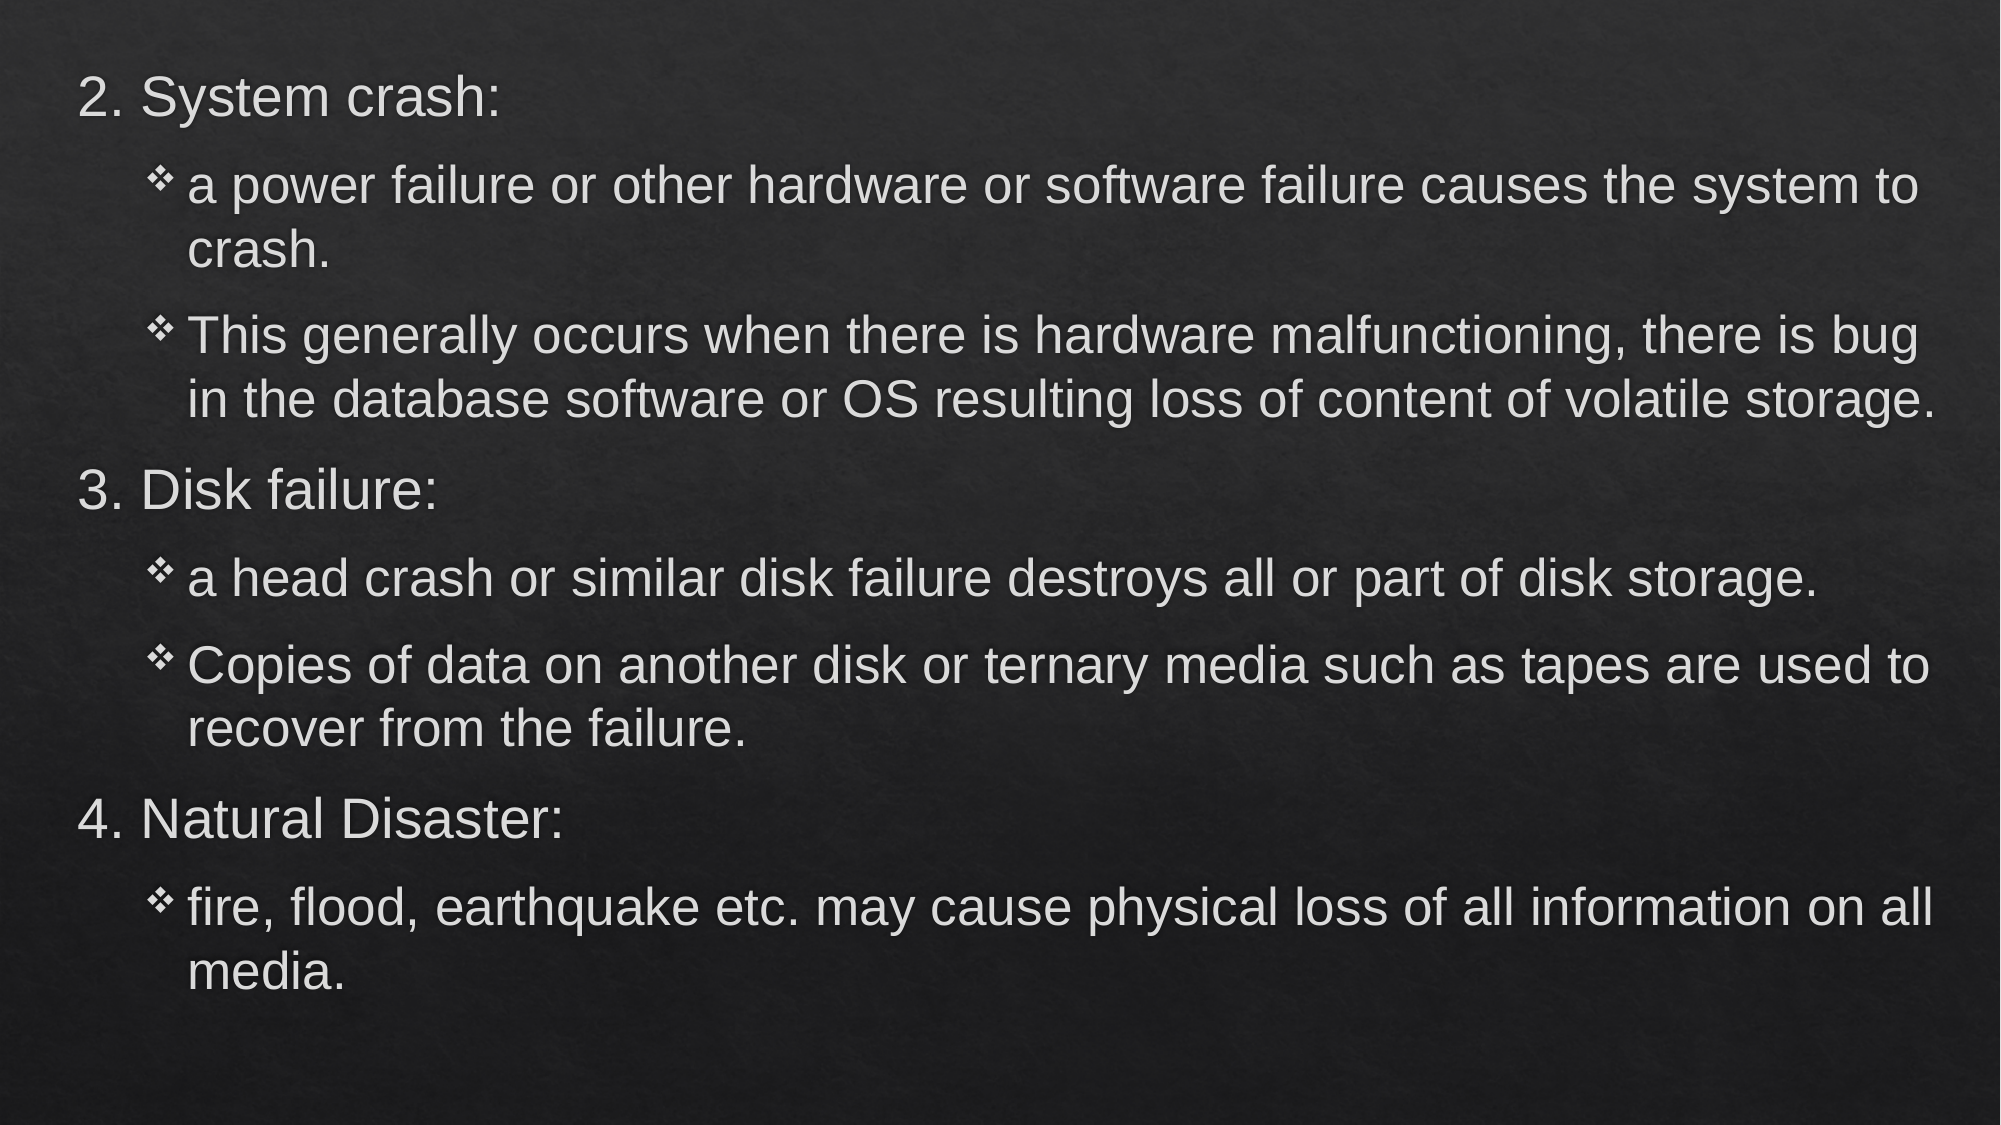

2. System crash:
a power failure or other hardware or software failure causes the system to crash.
This generally occurs when there is hardware malfunctioning, there is bug in the database software or OS resulting loss of content of volatile storage.
3. Disk failure:
a head crash or similar disk failure destroys all or part of disk storage.
Copies of data on another disk or ternary media such as tapes are used to recover from the failure.
4. Natural Disaster:
fire, flood, earthquake etc. may cause physical loss of all information on all media.